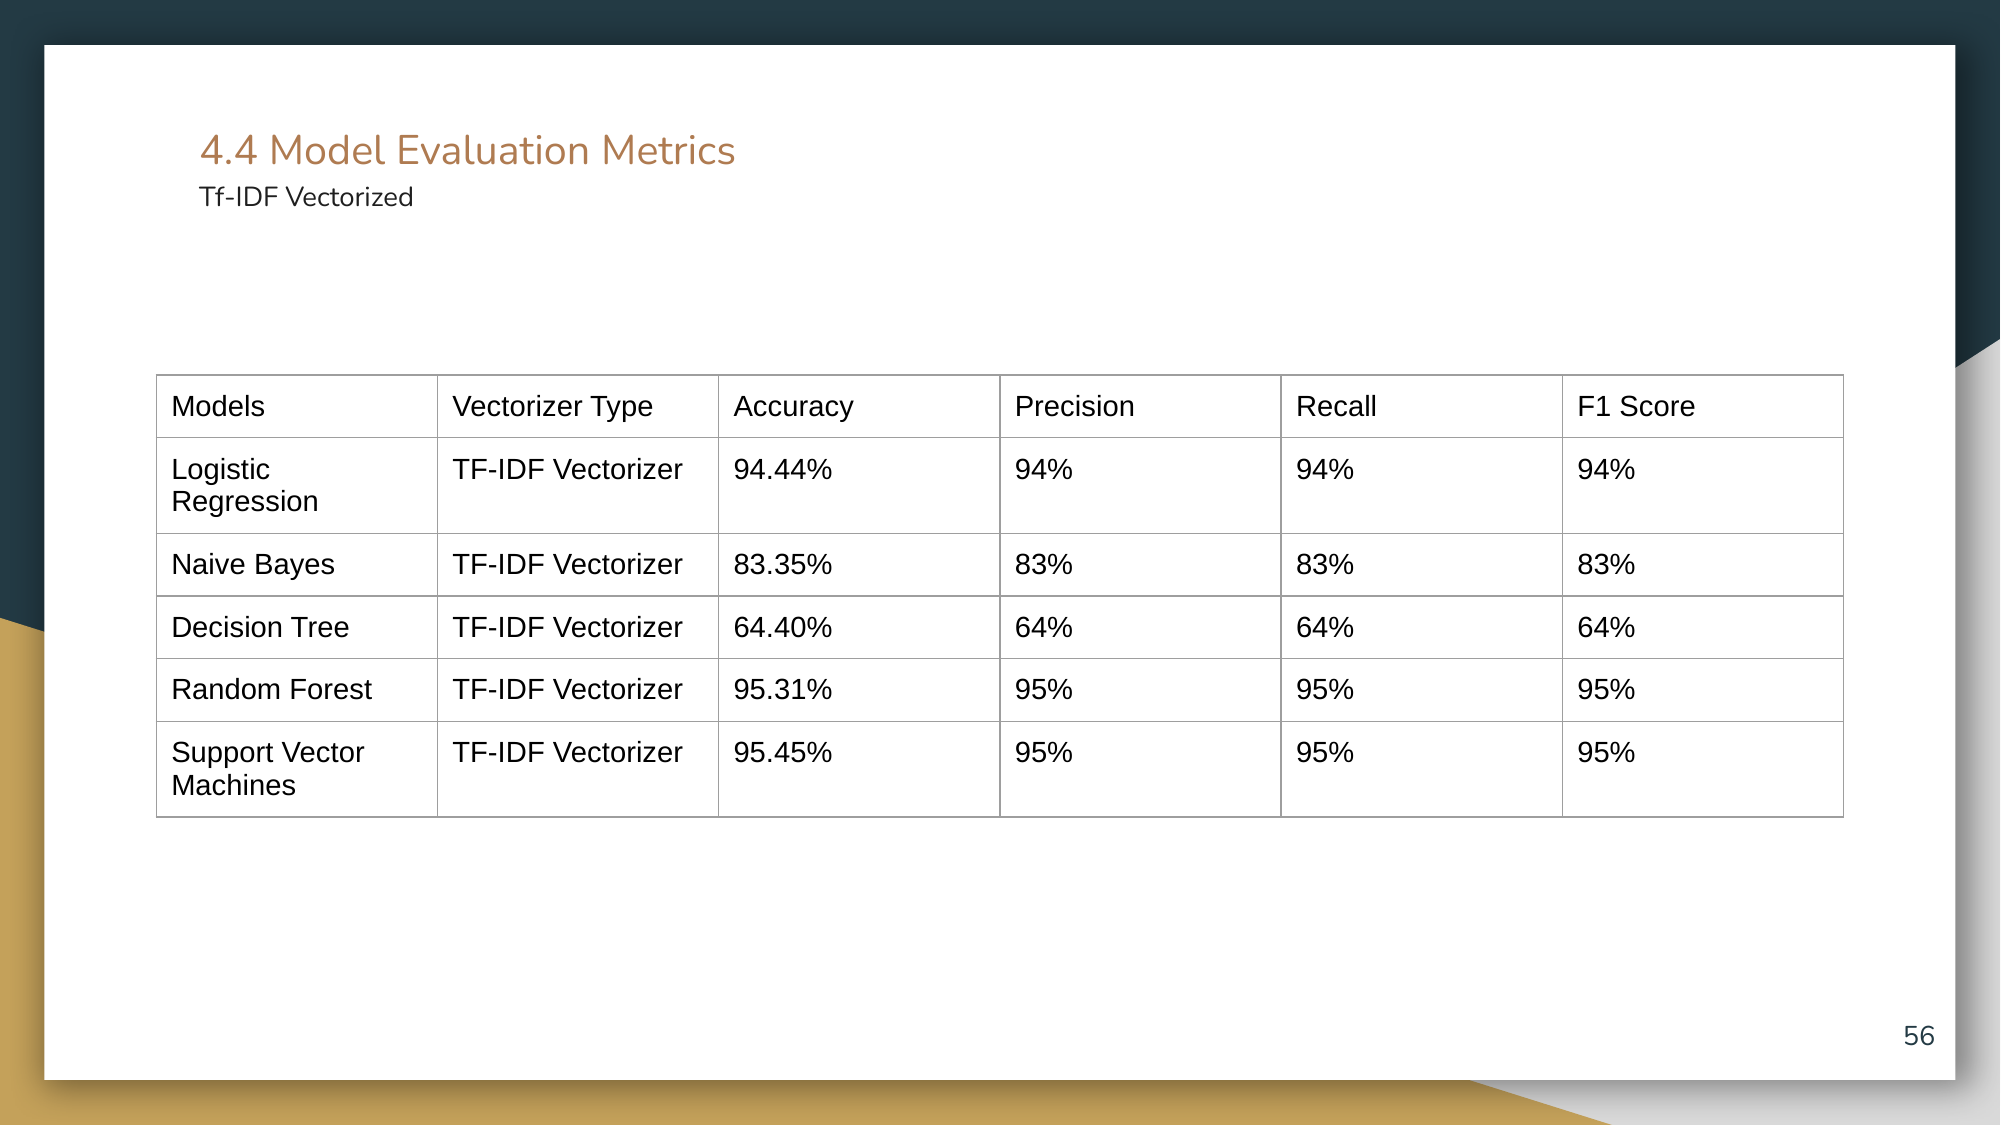

# 4.4 Model Evaluation Metrics
Tf-IDF Vectorized
| Models | Vectorizer Type | Accuracy | Precision | Recall | F1 Score |
| --- | --- | --- | --- | --- | --- |
| Logistic Regression | TF-IDF Vectorizer | 94.44% | 94% | 94% | 94% |
| Naive Bayes | TF-IDF Vectorizer | 83.35% | 83% | 83% | 83% |
| Decision Tree | TF-IDF Vectorizer | 64.40% | 64% | 64% | 64% |
| Random Forest | TF-IDF Vectorizer | 95.31% | 95% | 95% | 95% |
| Support Vector Machines | TF-IDF Vectorizer | 95.45% | 95% | 95% | 95% |
56